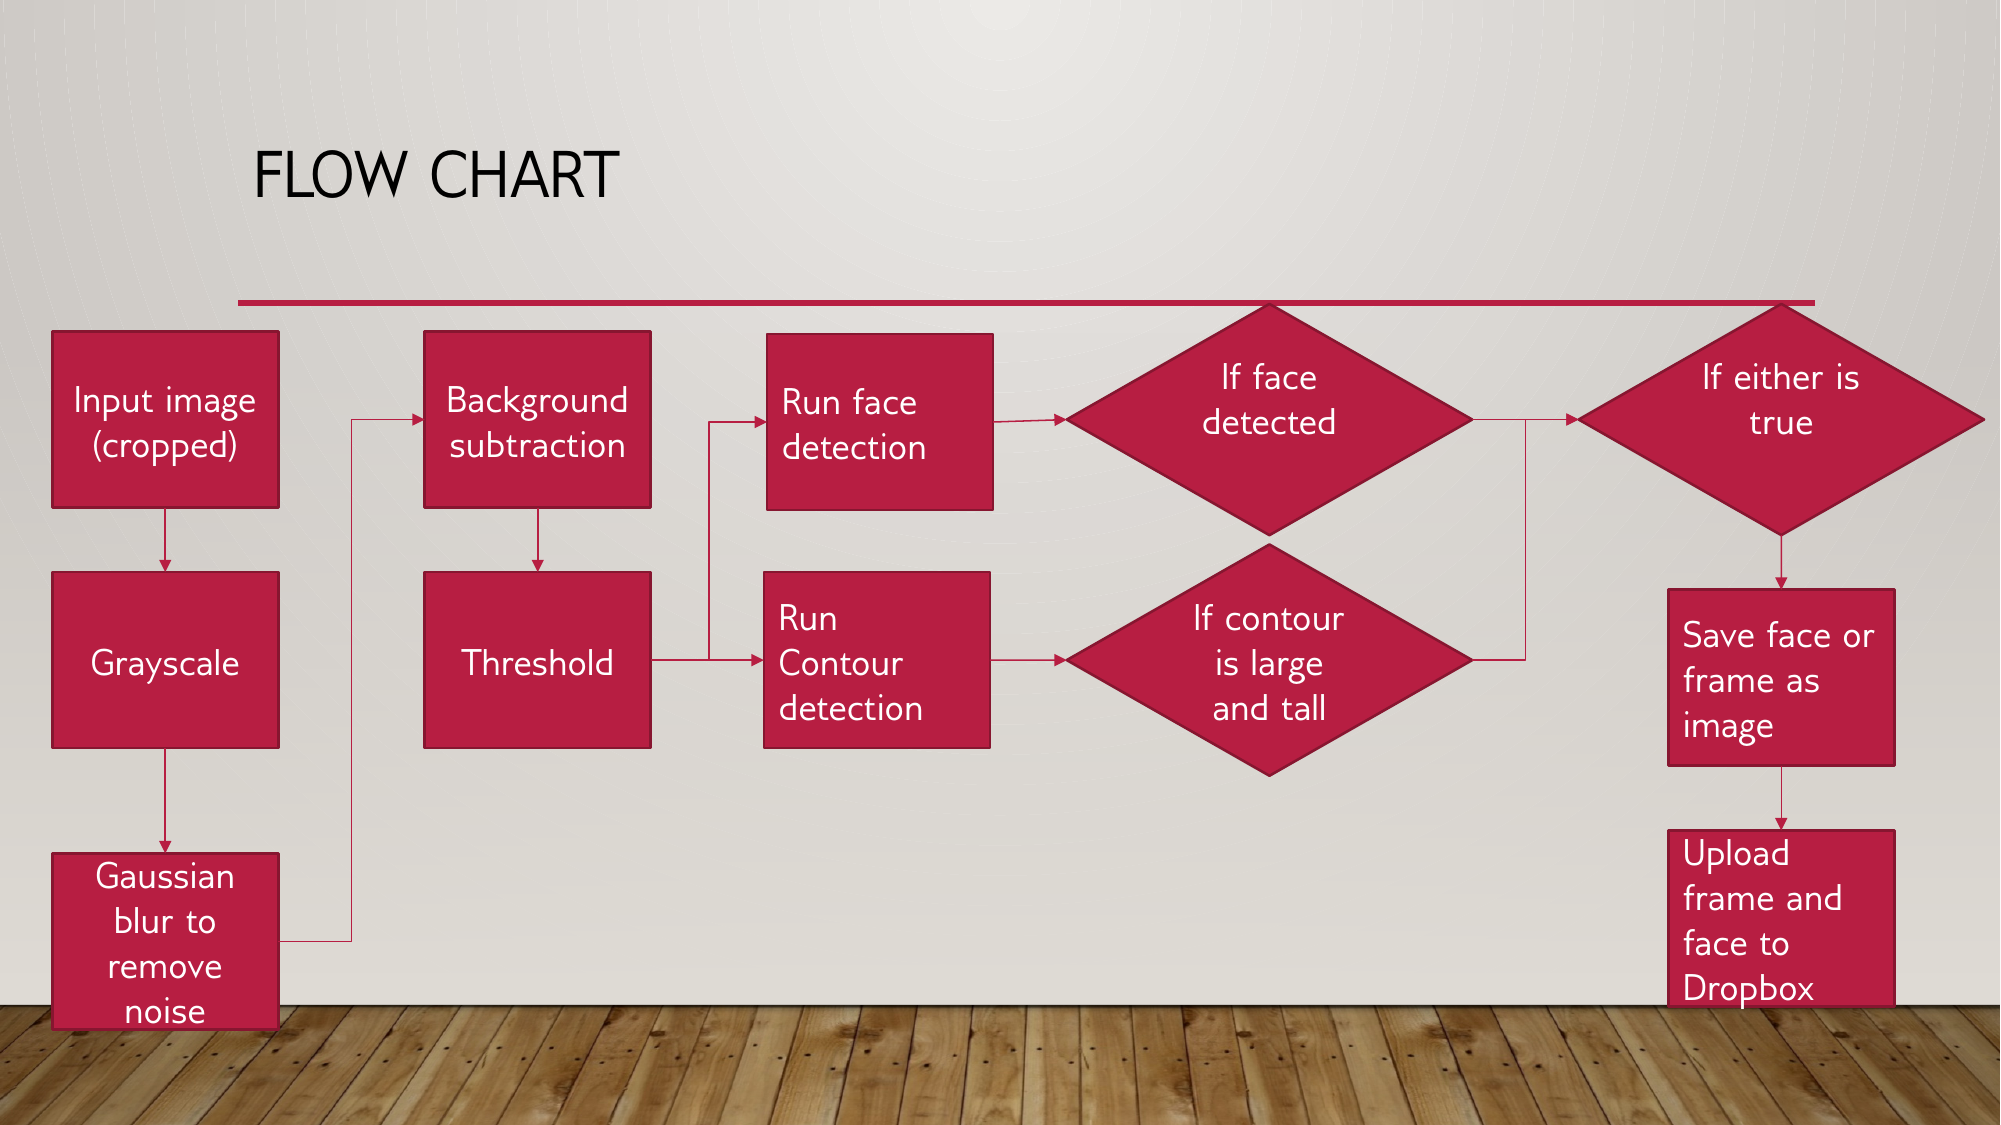

# Flow chart
If either is true

If face detected

Input image (cropped)
Background subtraction
Run face detection
If contour is large and tall
Grayscale
Threshold
Run Contour detection
Save face or frame as image
Upload frame and face to Dropbox
Gaussian blur to remove noise